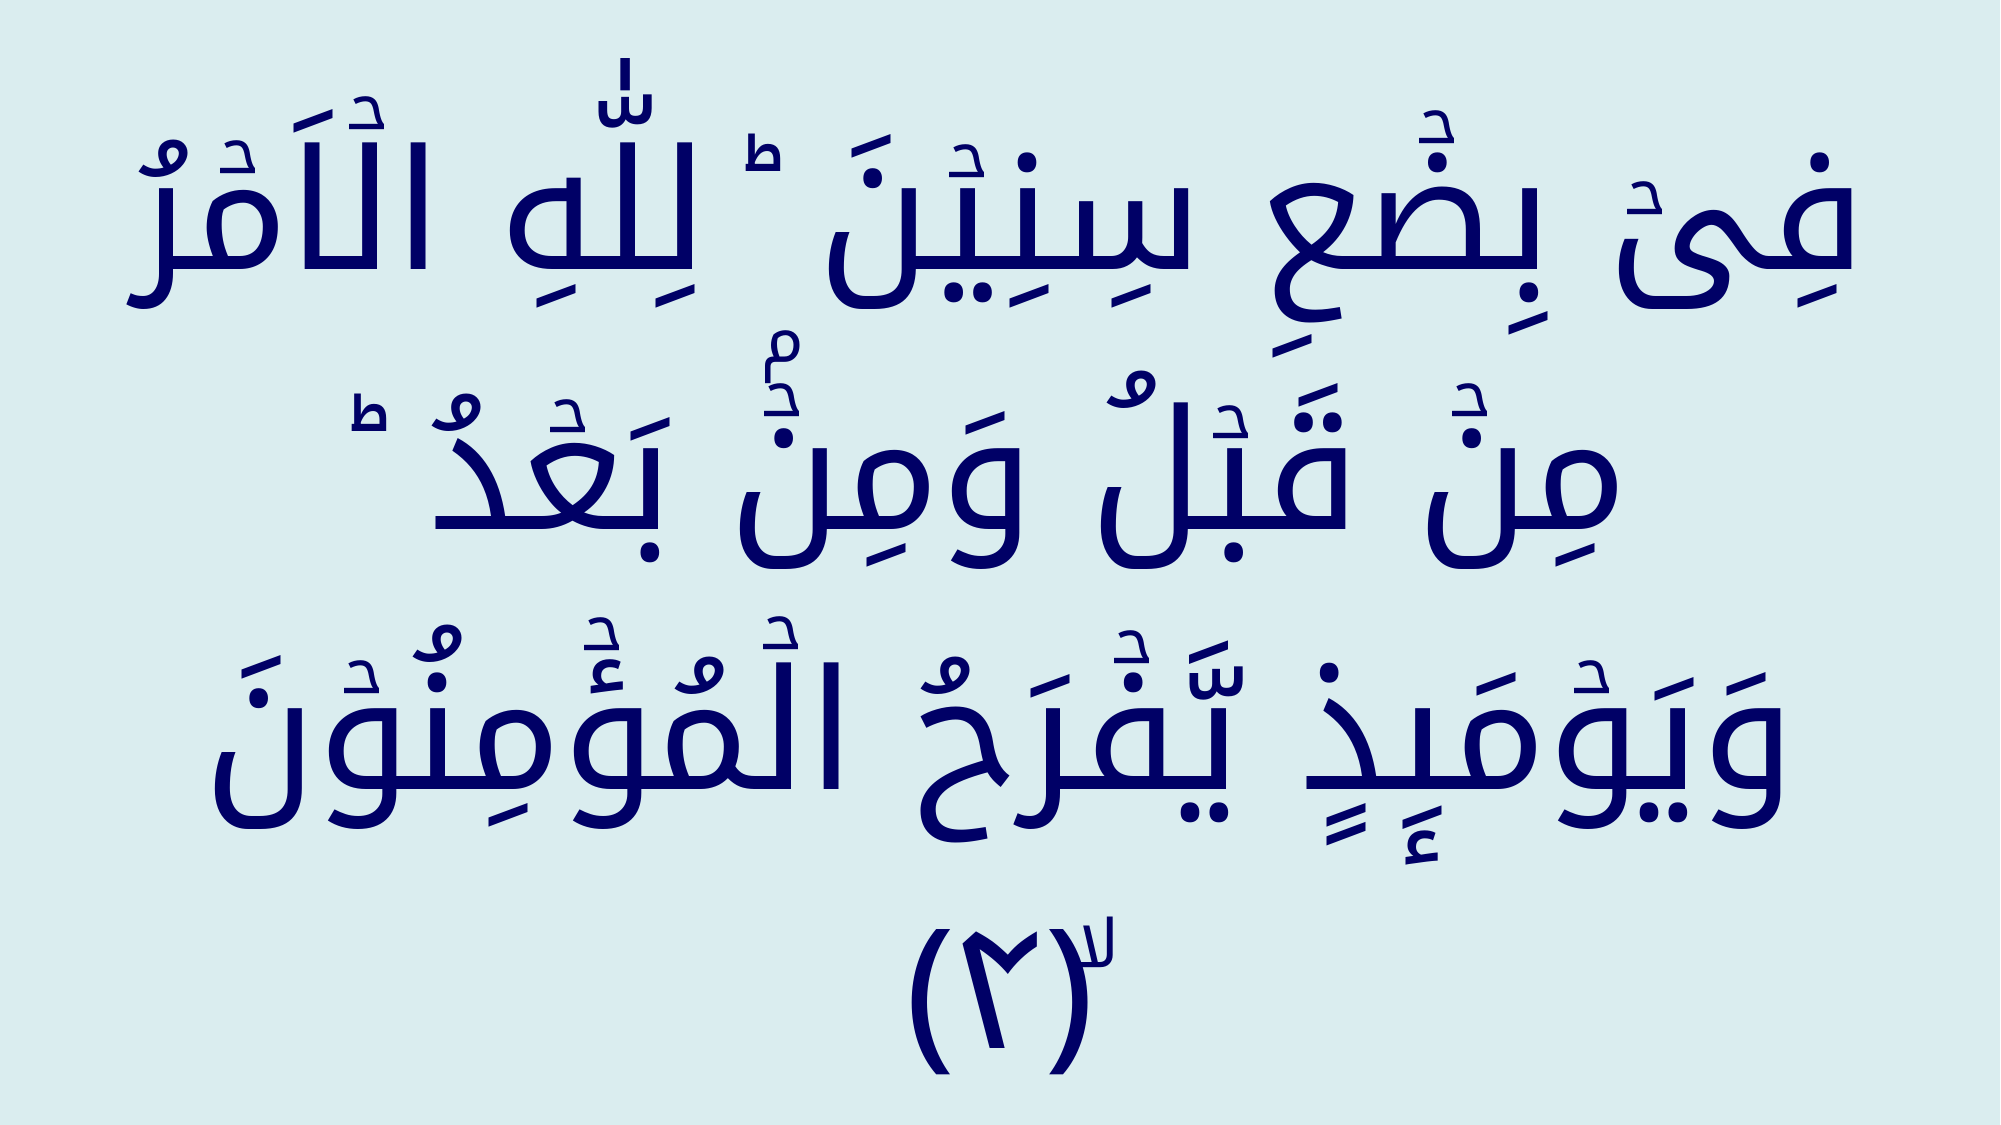

فِىۡ بِضۡعِ سِنِيۡنَ ؕ لِلّٰهِ الۡاَمۡرُ مِنۡ قَبۡلُ وَمِنۡۢ بَعۡدُ ؕ وَيَوۡمَٮِٕذٍ يَّفۡرَحُ الۡمُؤۡمِنُوۡنَ ۙ‏﴿﻿۴﻿﴾